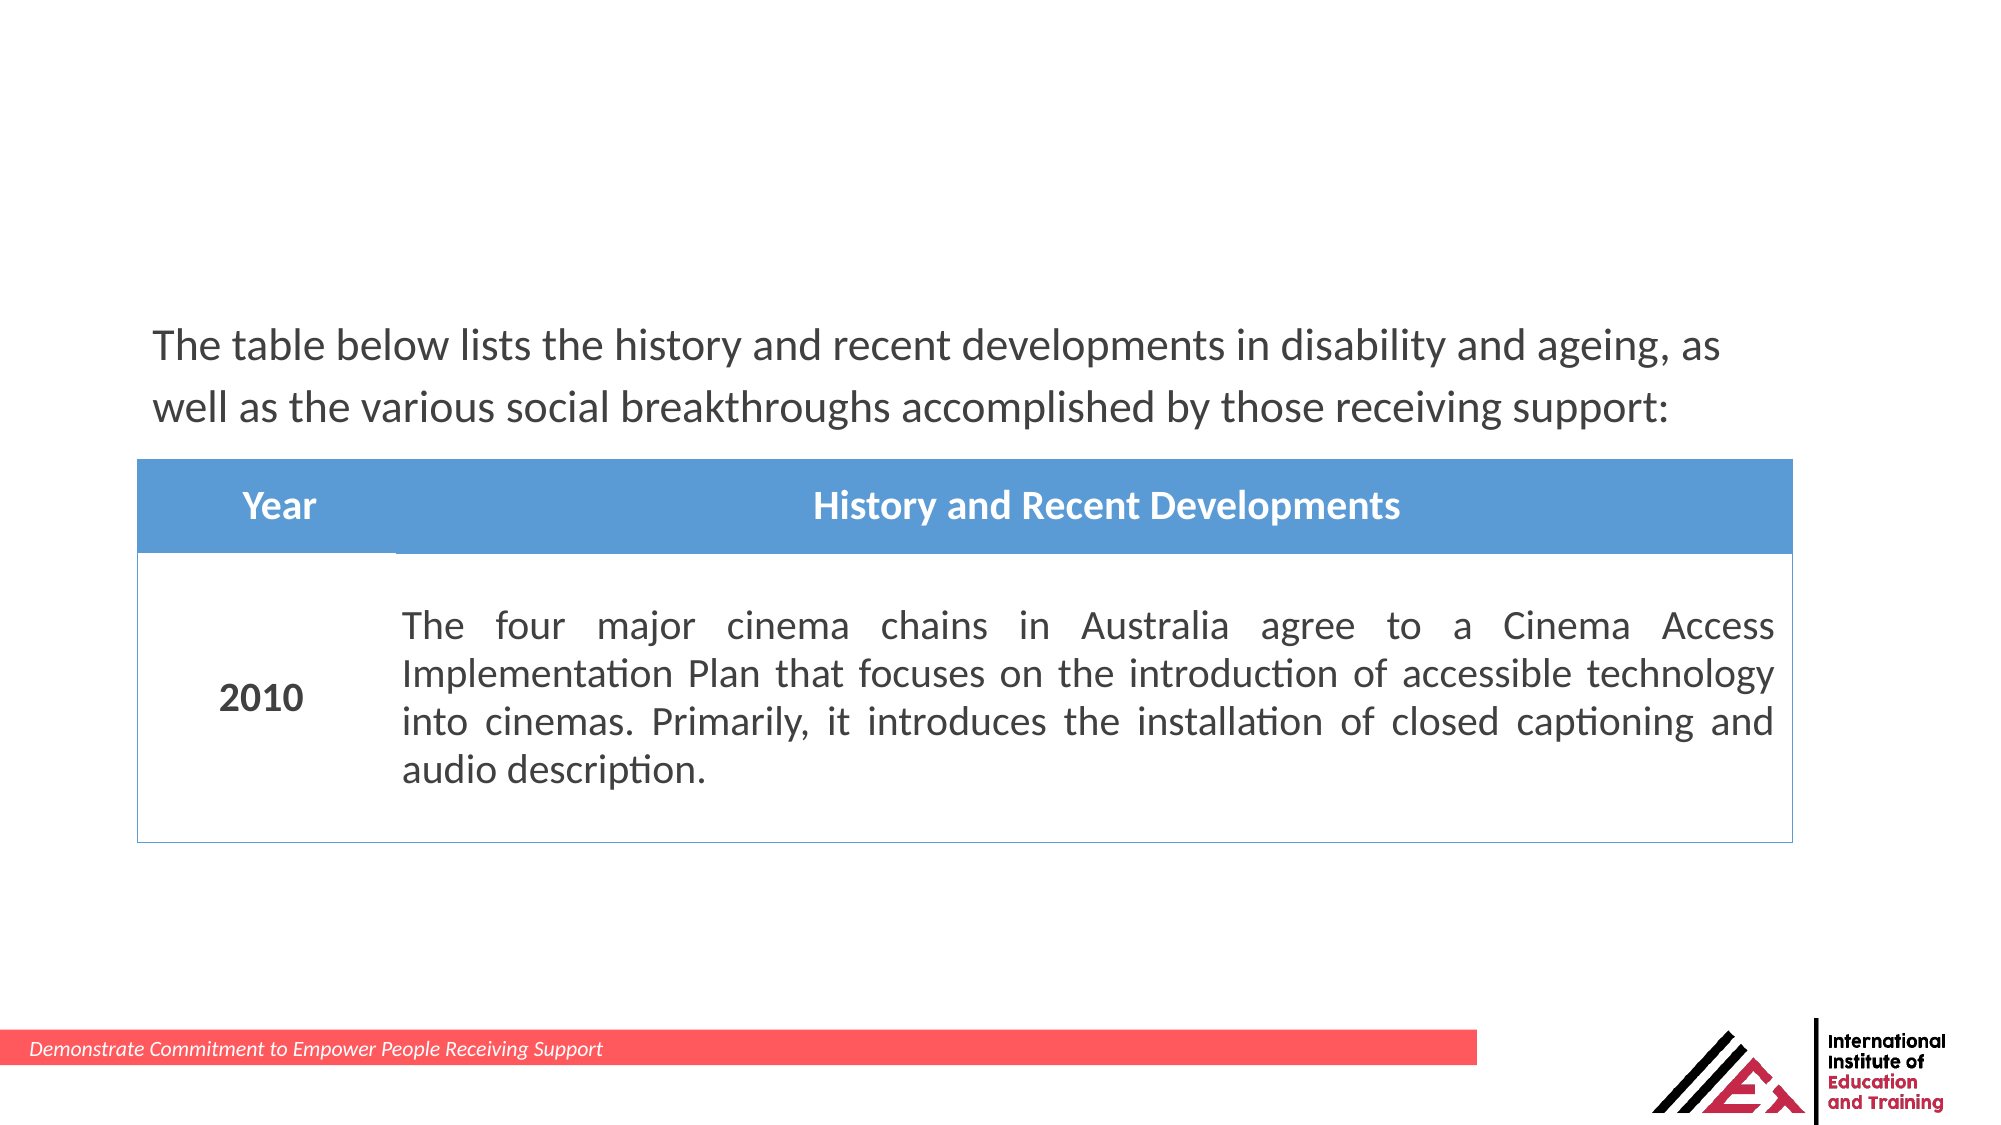

The table below lists the history and recent developments in disability and ageing, as well as the various social breakthroughs accomplished by those receiving support:

| Year | History and Recent Developments |
| --- | --- |
| 2010 | The four major cinema chains in Australia agree to a Cinema Access Implementation Plan that focuses on the introduction of accessible technology into cinemas. Primarily, it introduces the installation of closed captioning and audio description. |
Demonstrate Commitment to Empower People Receiving Support